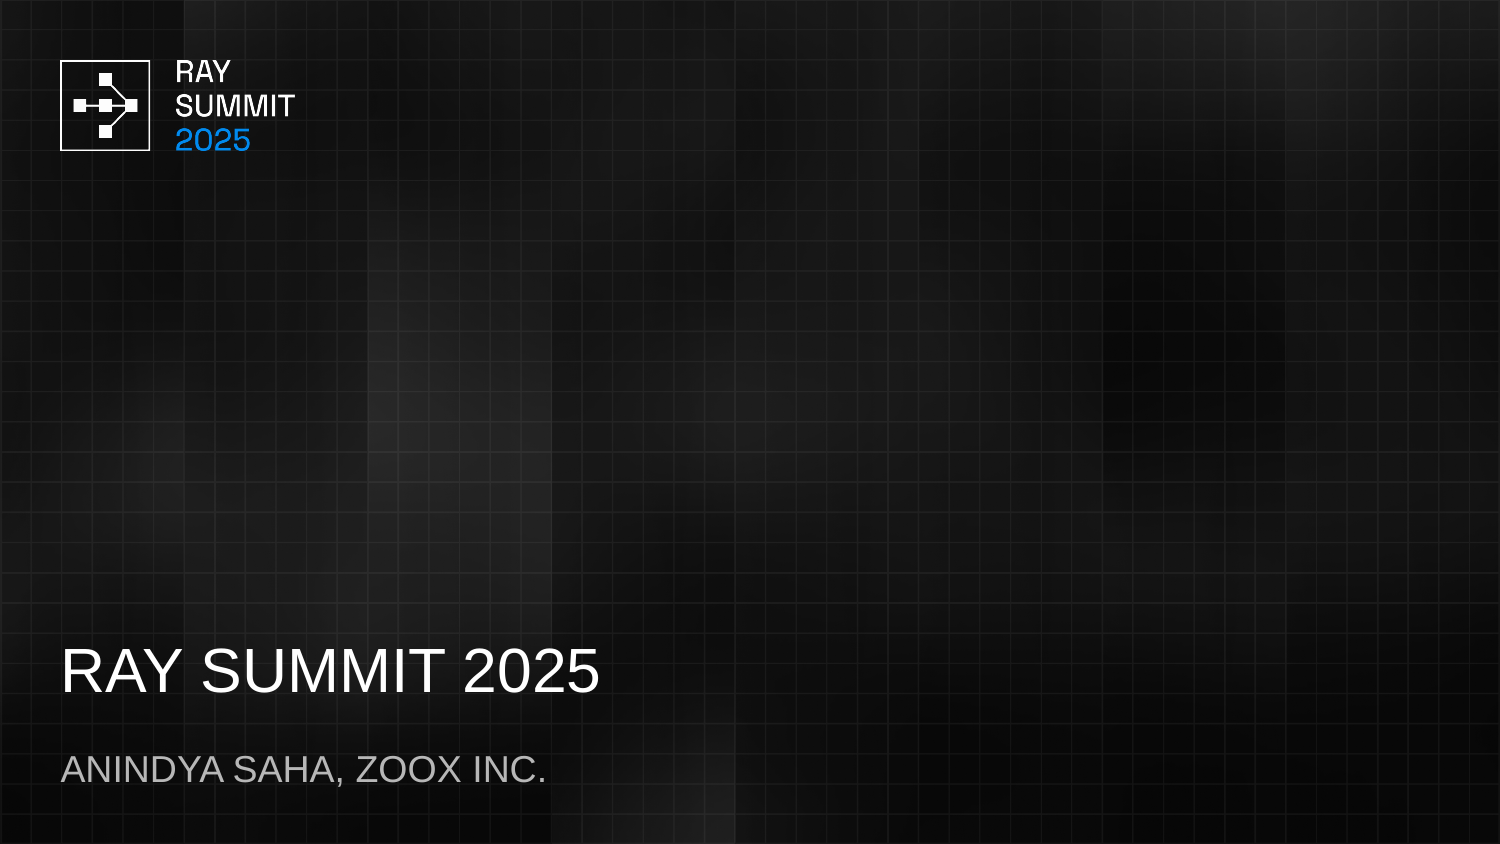

RAY SUMMIT 2025
ANINDYA SAHA, ZOOX INC.